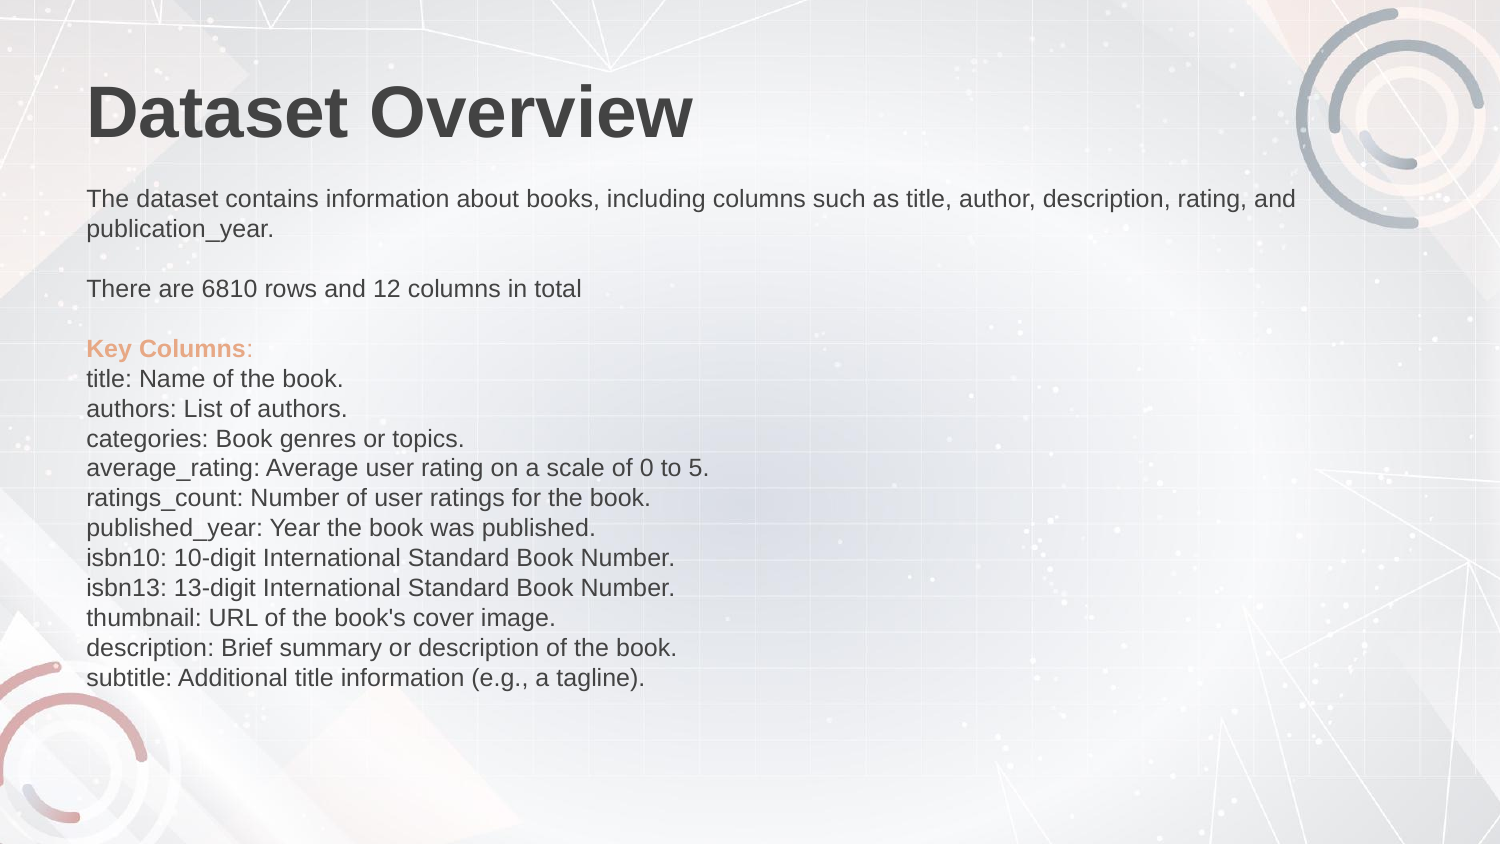

# Dataset Overview
The dataset contains information about books, including columns such as title, author, description, rating, and publication_year.
There are 6810 rows and 12 columns in total
Key Columns:
title: Name of the book.
authors: List of authors.
categories: Book genres or topics.
average_rating: Average user rating on a scale of 0 to 5.
ratings_count: Number of user ratings for the book.
published_year: Year the book was published.
isbn10: 10-digit International Standard Book Number.
isbn13: 13-digit International Standard Book Number.
thumbnail: URL of the book's cover image.
description: Brief summary or description of the book.
subtitle: Additional title information (e.g., a tagline).